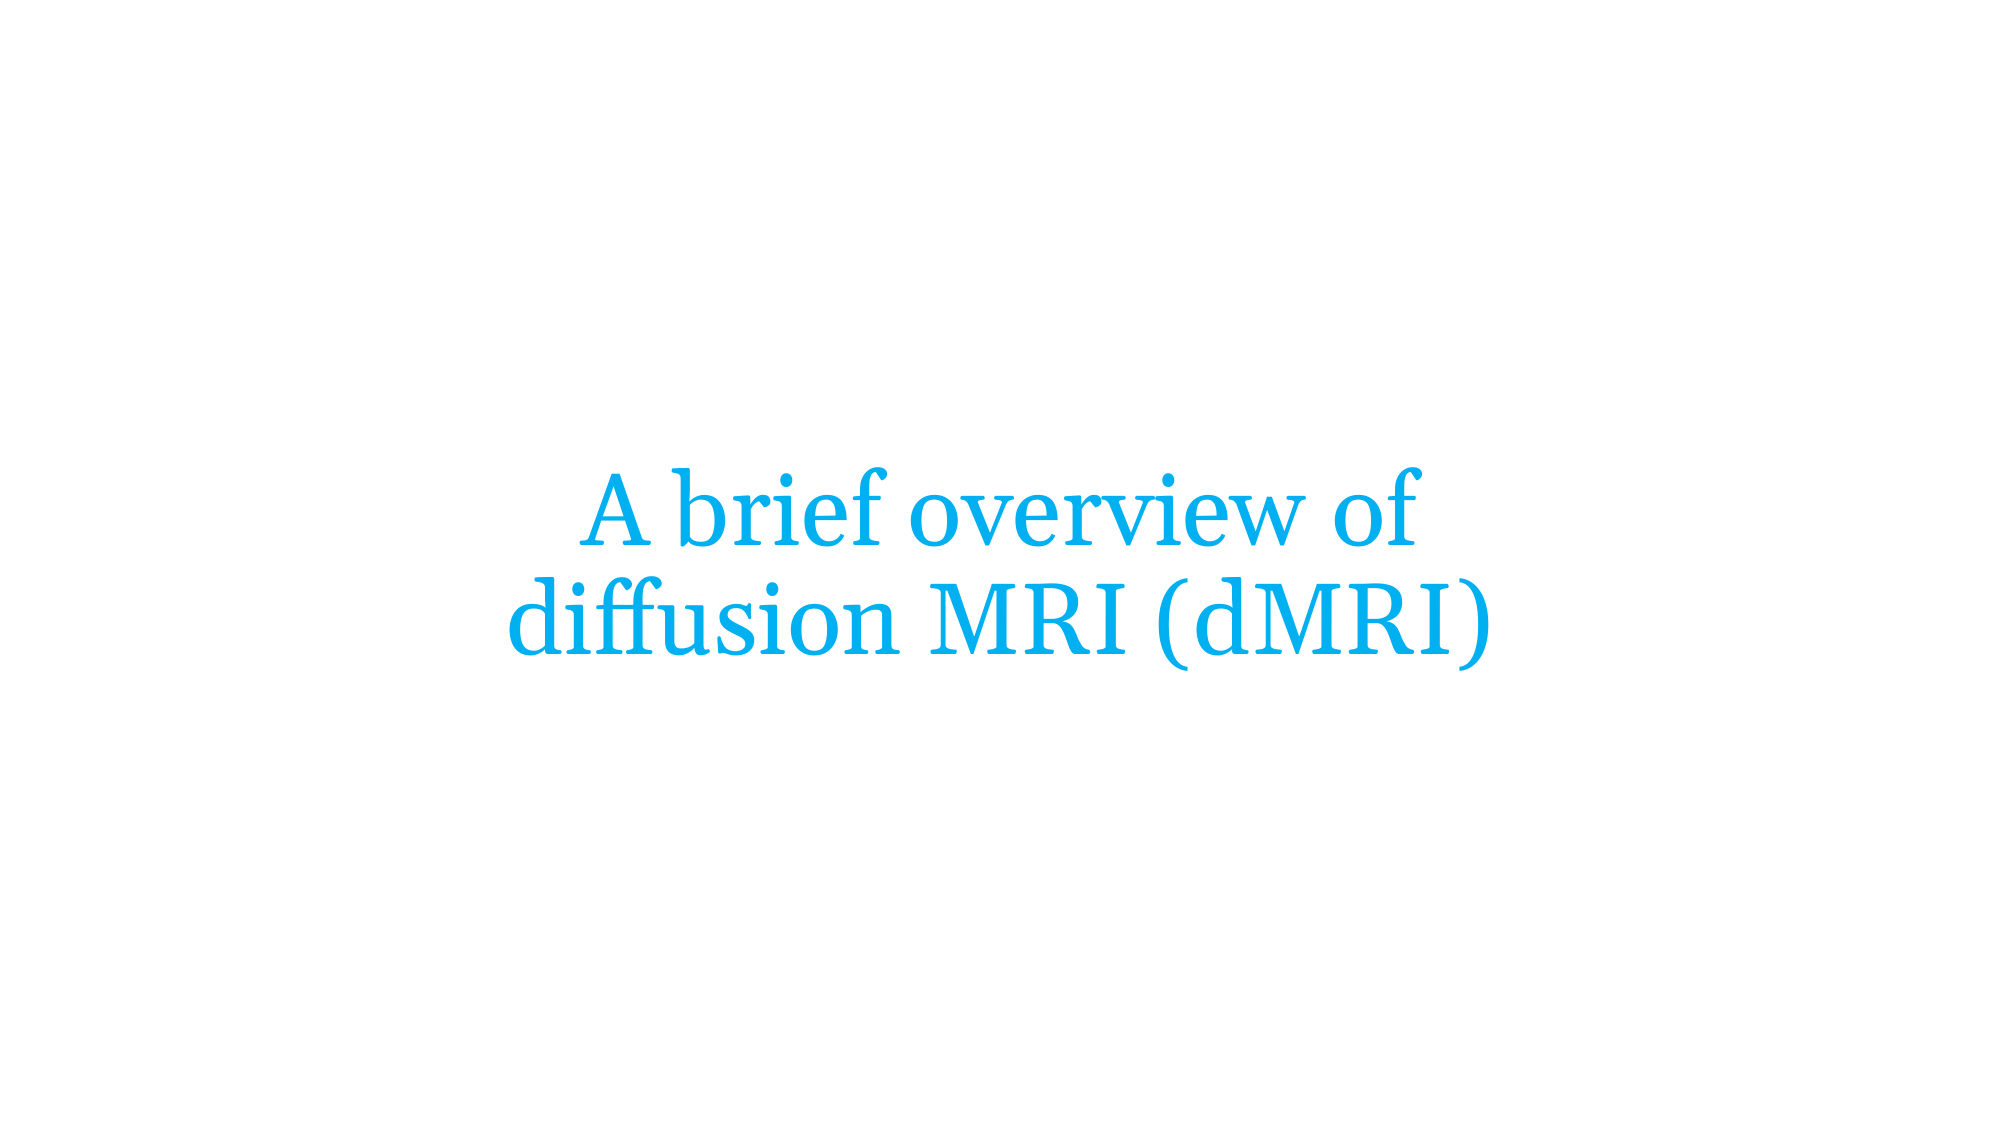

# A brief overview of diffusion MRI (dMRI)